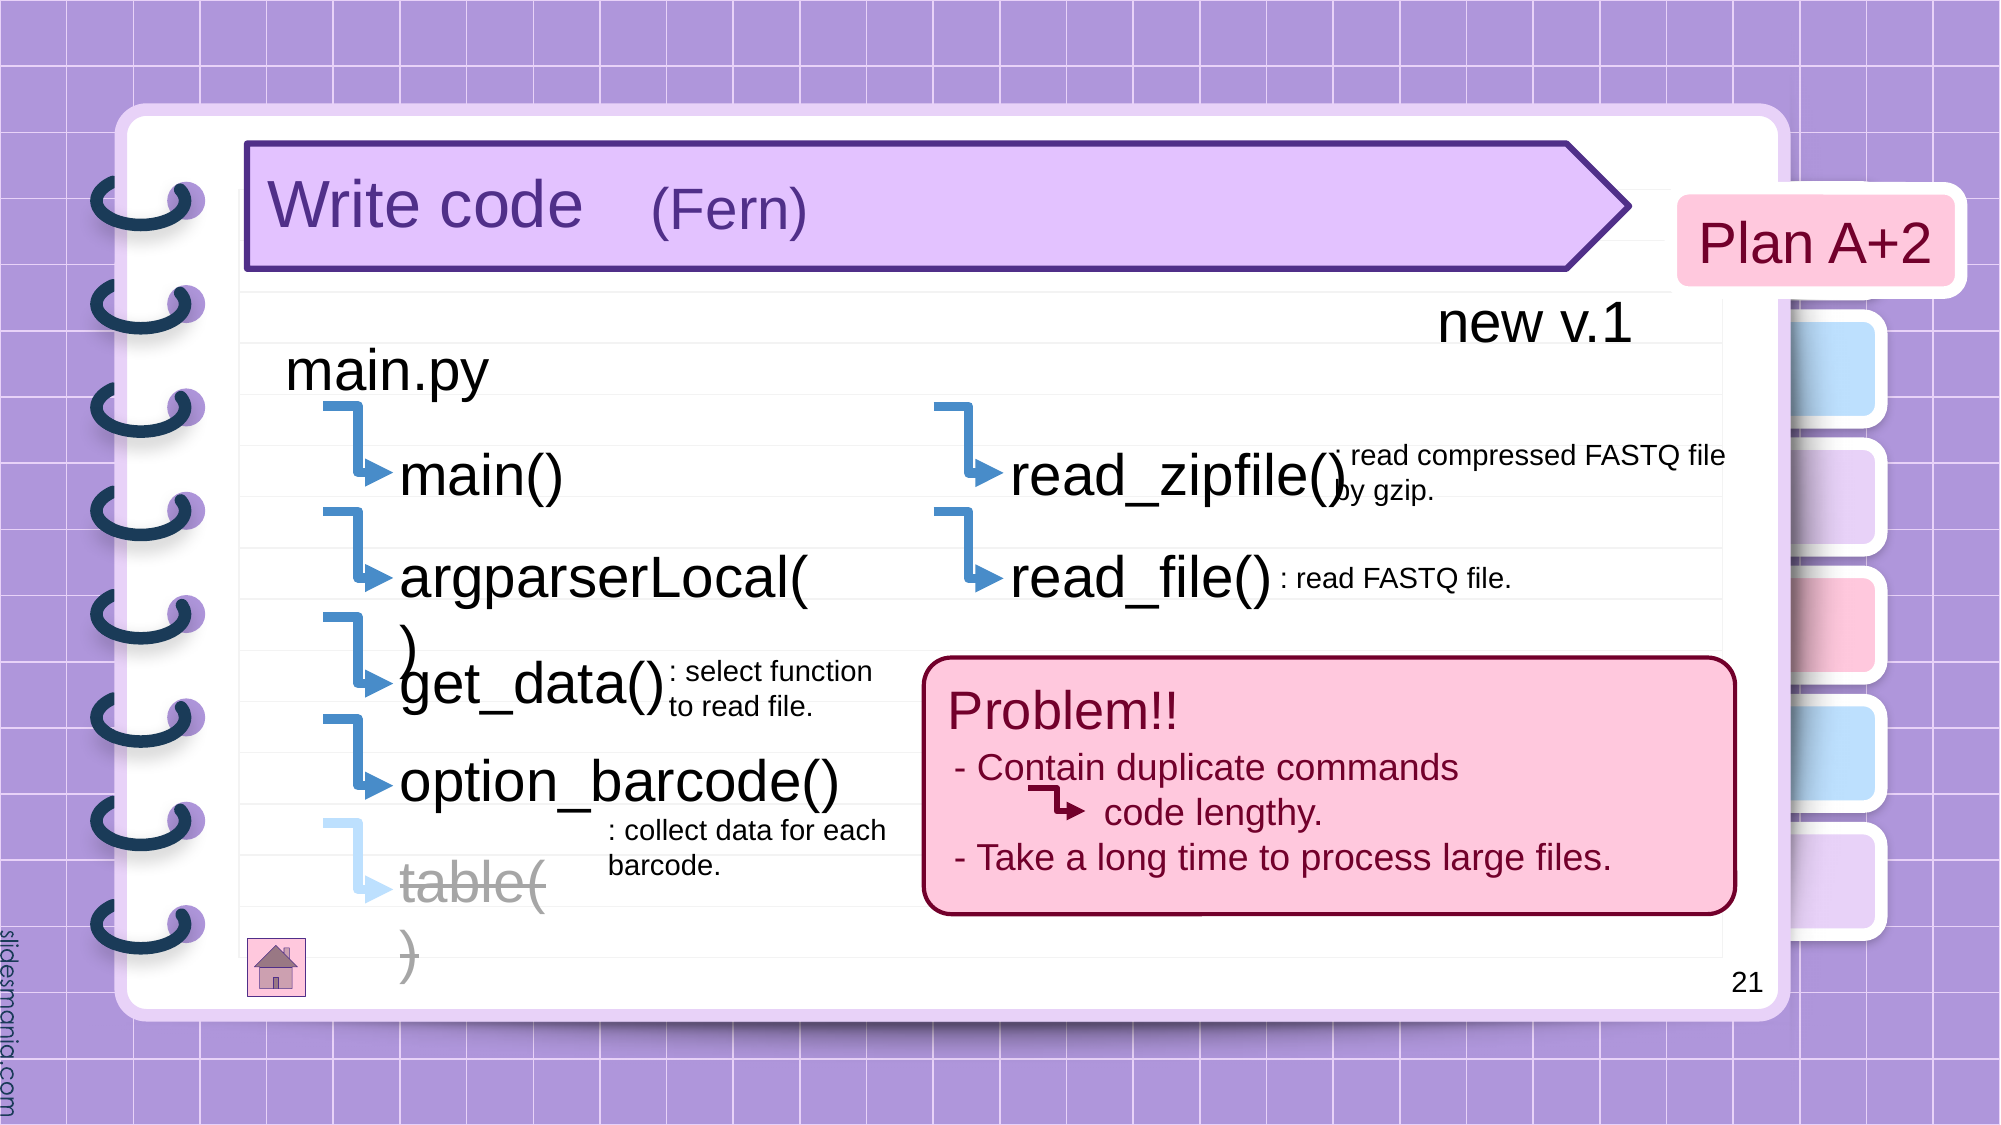

Write code
(Fern)
Plan A+2
new v.1
new v.2
old
main.py
main.py
: main code for running the program
main()
: read compressed FASTQ file by gzip.
main()
read_zipfile()
: main function for running the program
argparserLocal()
argparserLocal()
read_file()
: read FASTQ file.
: use for handling command-line argument.
get_data()
get_data()
line1()
: select function to read file.

: collect barcode and ID.
: read the FASTQ file.
Problem!!
option_barcode()
- Contain duplicate commands
	code lengthy.
- Take a long time to process large files.
option_barcode()
line4()
: select function from q_stat.py to work with line 4
: group the reads by barcode.
: collect data for each barcode.
table()
table()
status_read()
: summary status of each read.
: display statistics outcomes in a table format.

21